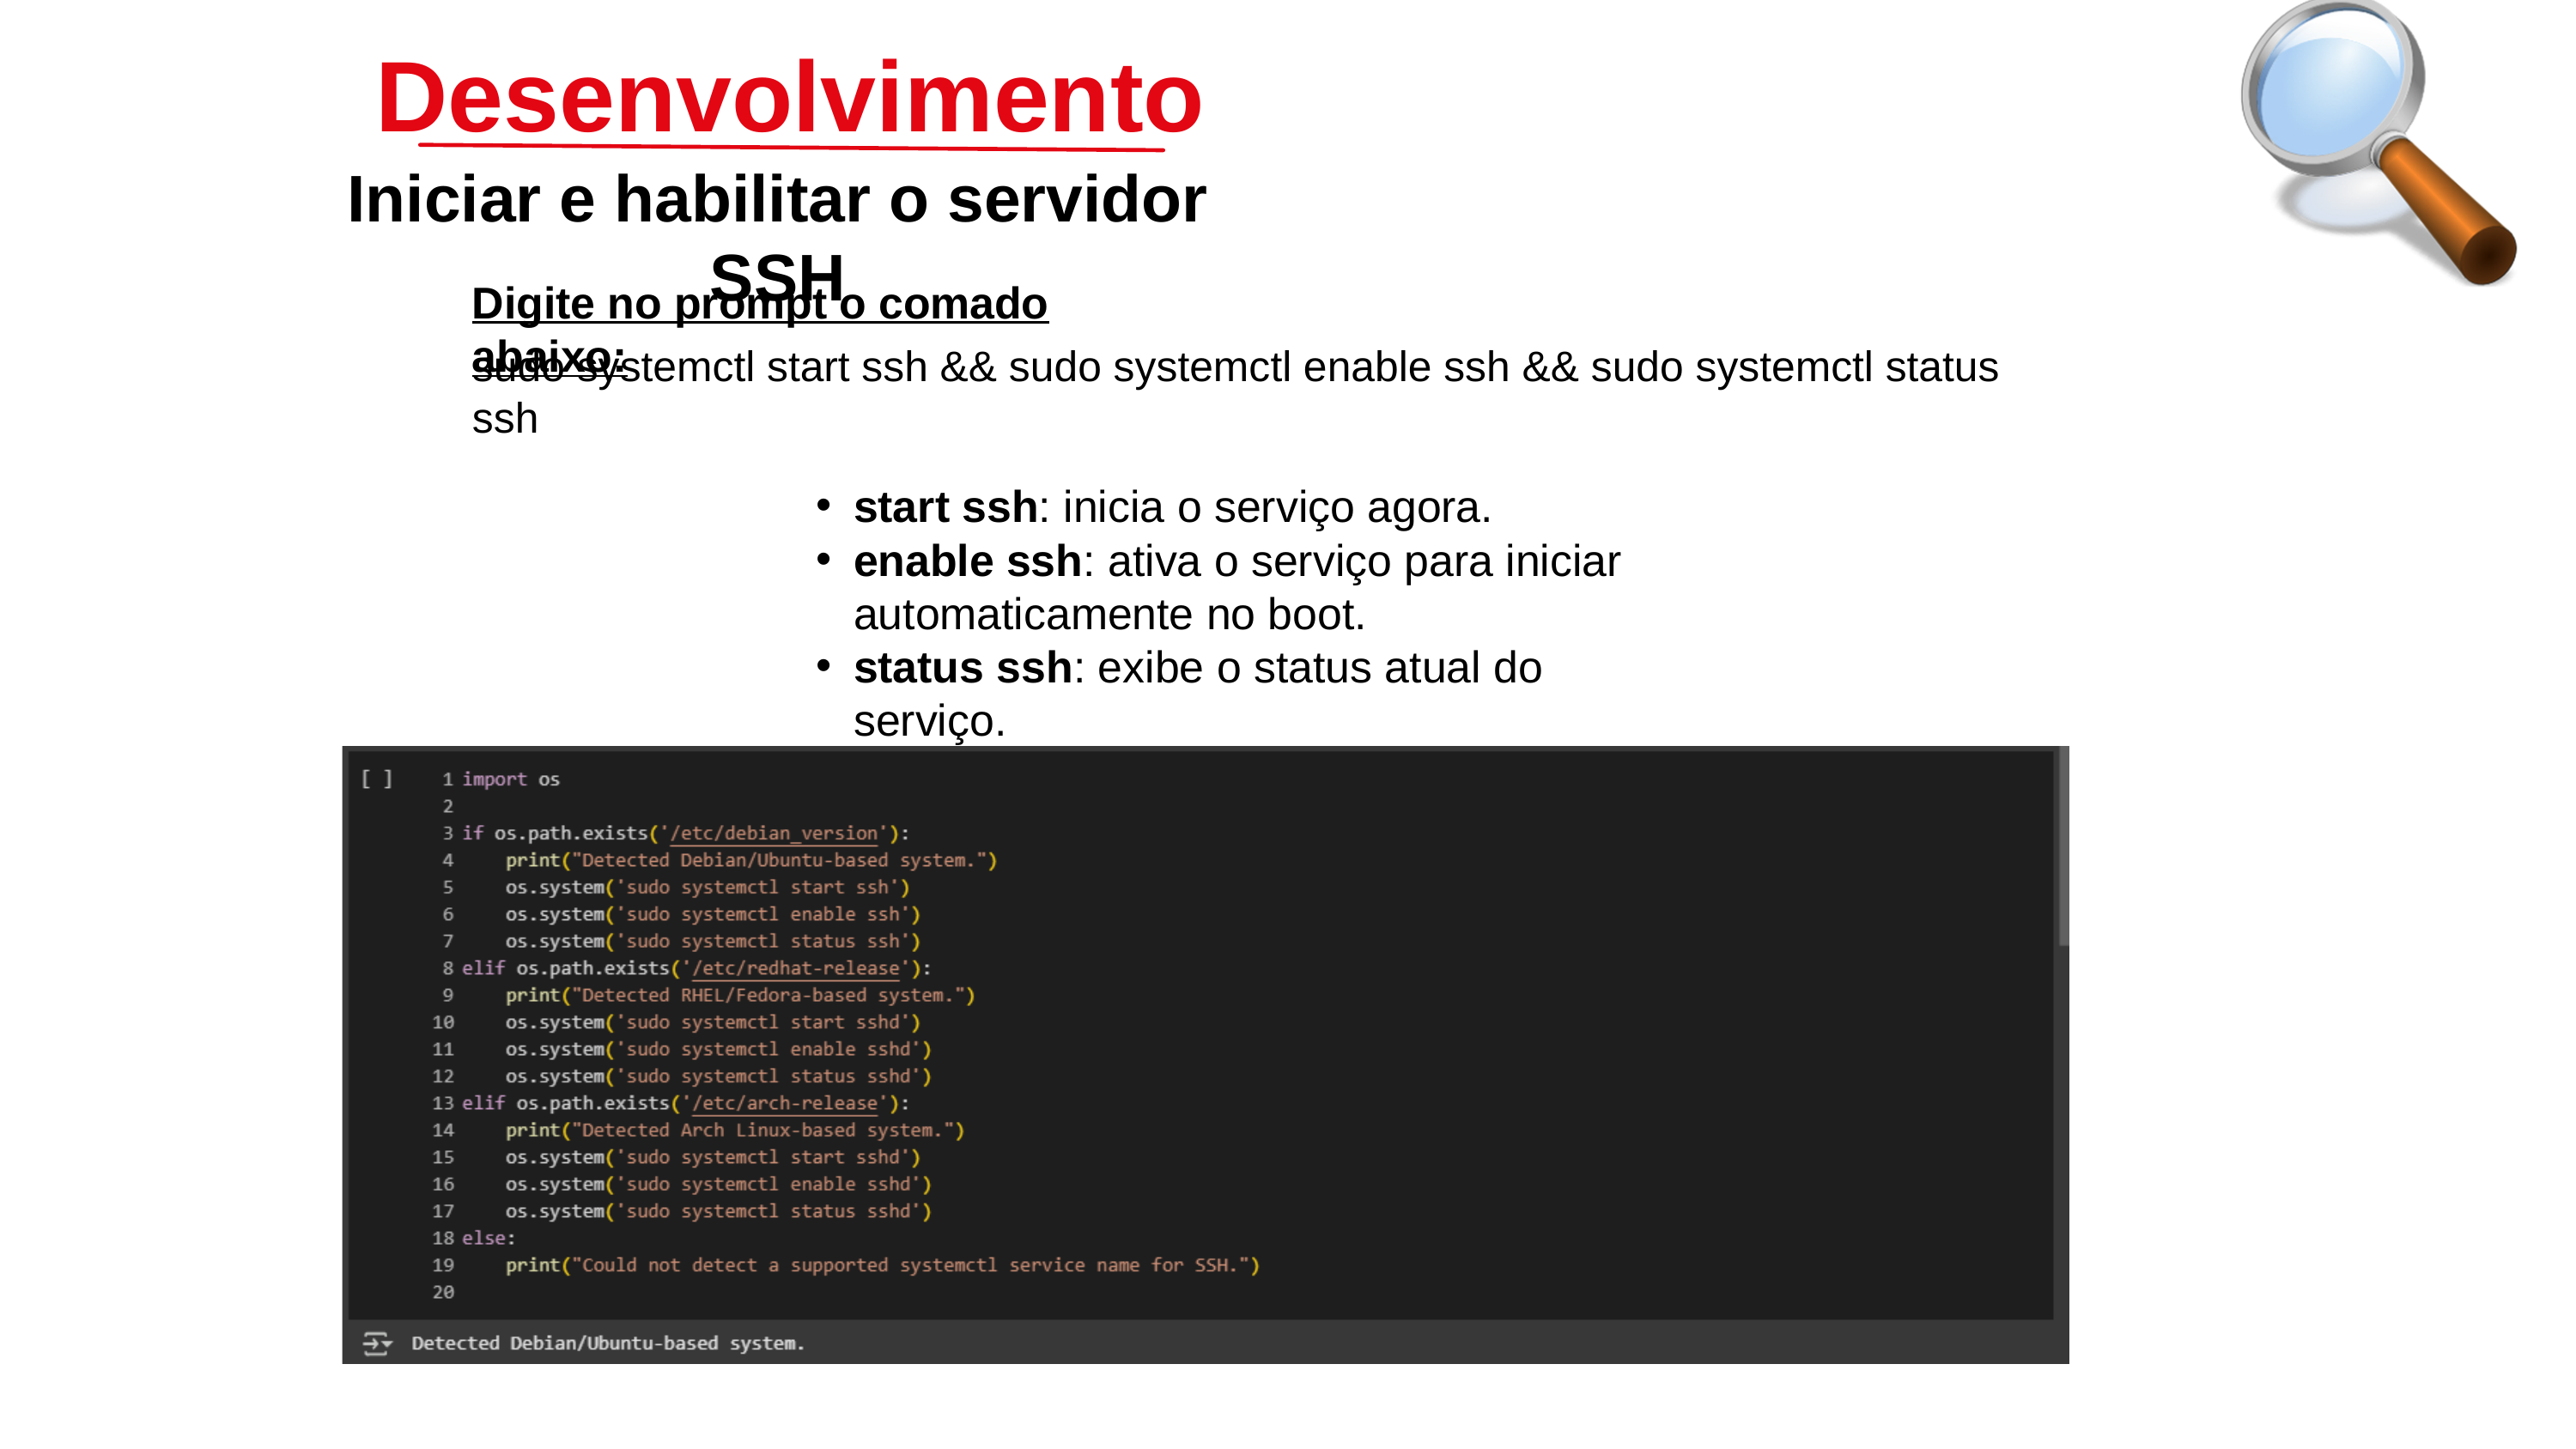

Desenvolvimento

Iniciar e habilitar o servidor SSH
Digite no prompt o comado abaixo:
sudo systemctl start ssh && sudo systemctl enable ssh && sudo systemctl status ssh

start ssh: inicia o serviço agora.
enable ssh: ativa o serviço para iniciar automaticamente no boot.
status ssh: exibe o status atual do serviço.